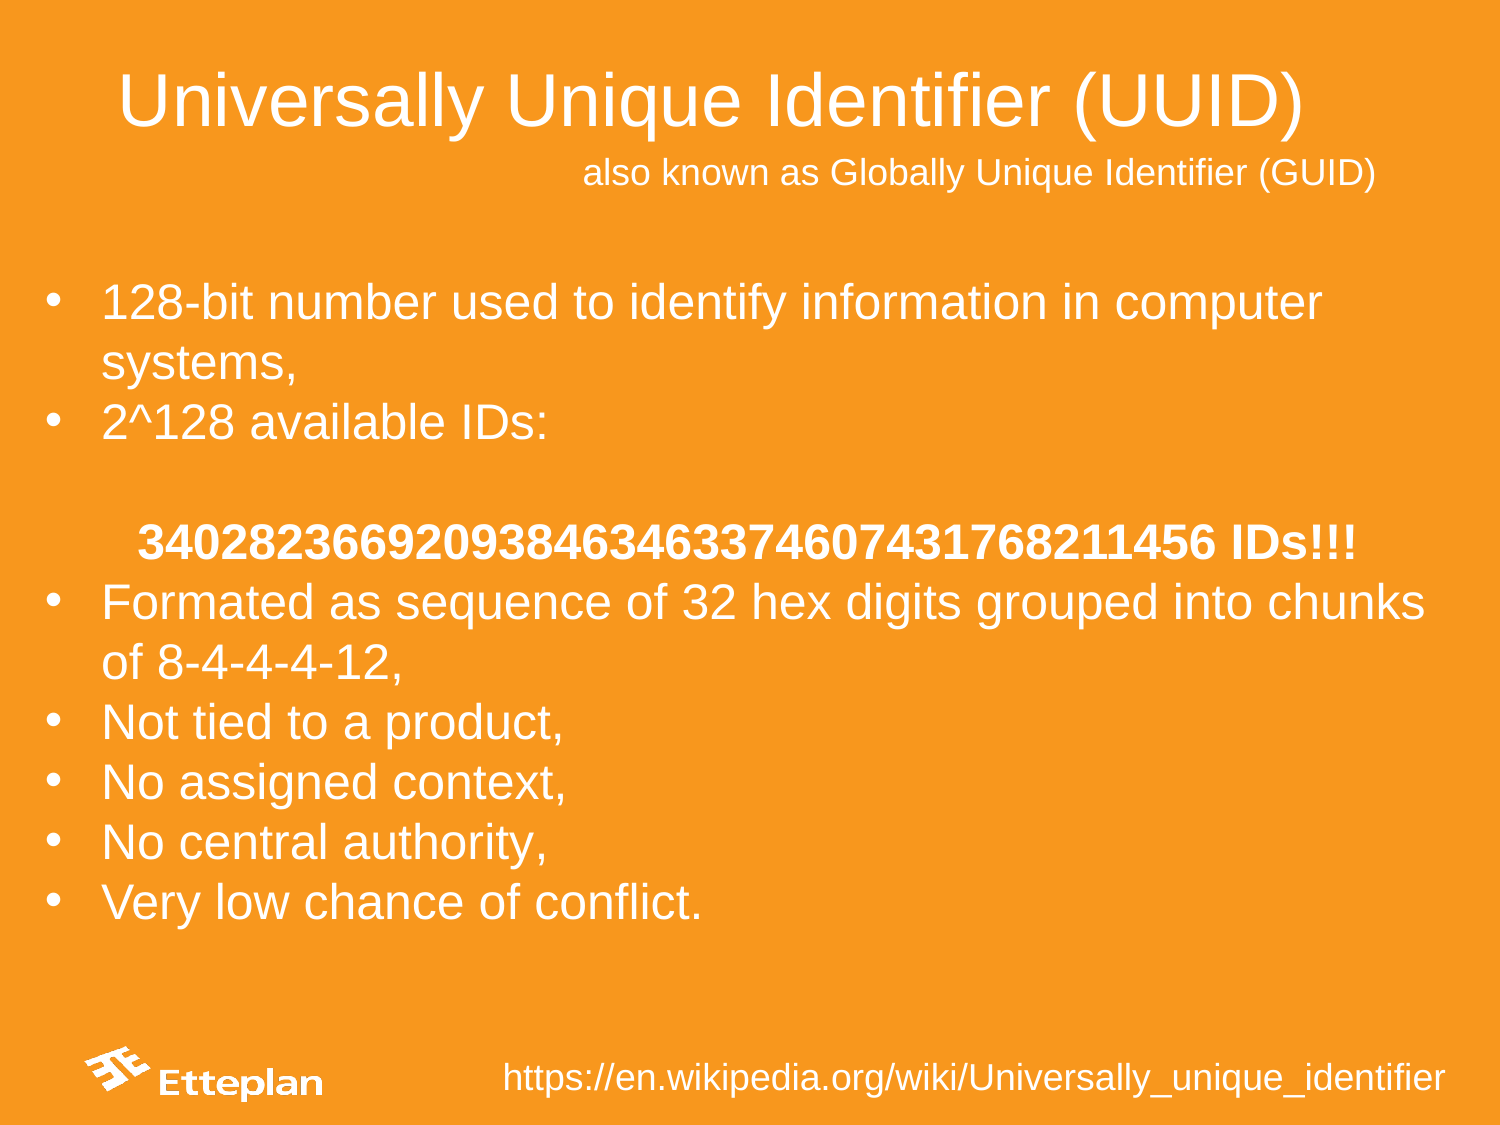

Universally Unique Identifier (UUID)
also known as Globally Unique Identifier (GUID)
128-bit number used to identify information in computer systems,
2^128 available IDs:
340282366920938463463374607431768211456 IDs!!!
Formated as sequence of 32 hex digits grouped into chunks of 8-4-4-4-12,
Not tied to a product,
No assigned context,
No central authority,
Very low chance of conflict.
https://en.wikipedia.org/wiki/Universally_unique_identifier